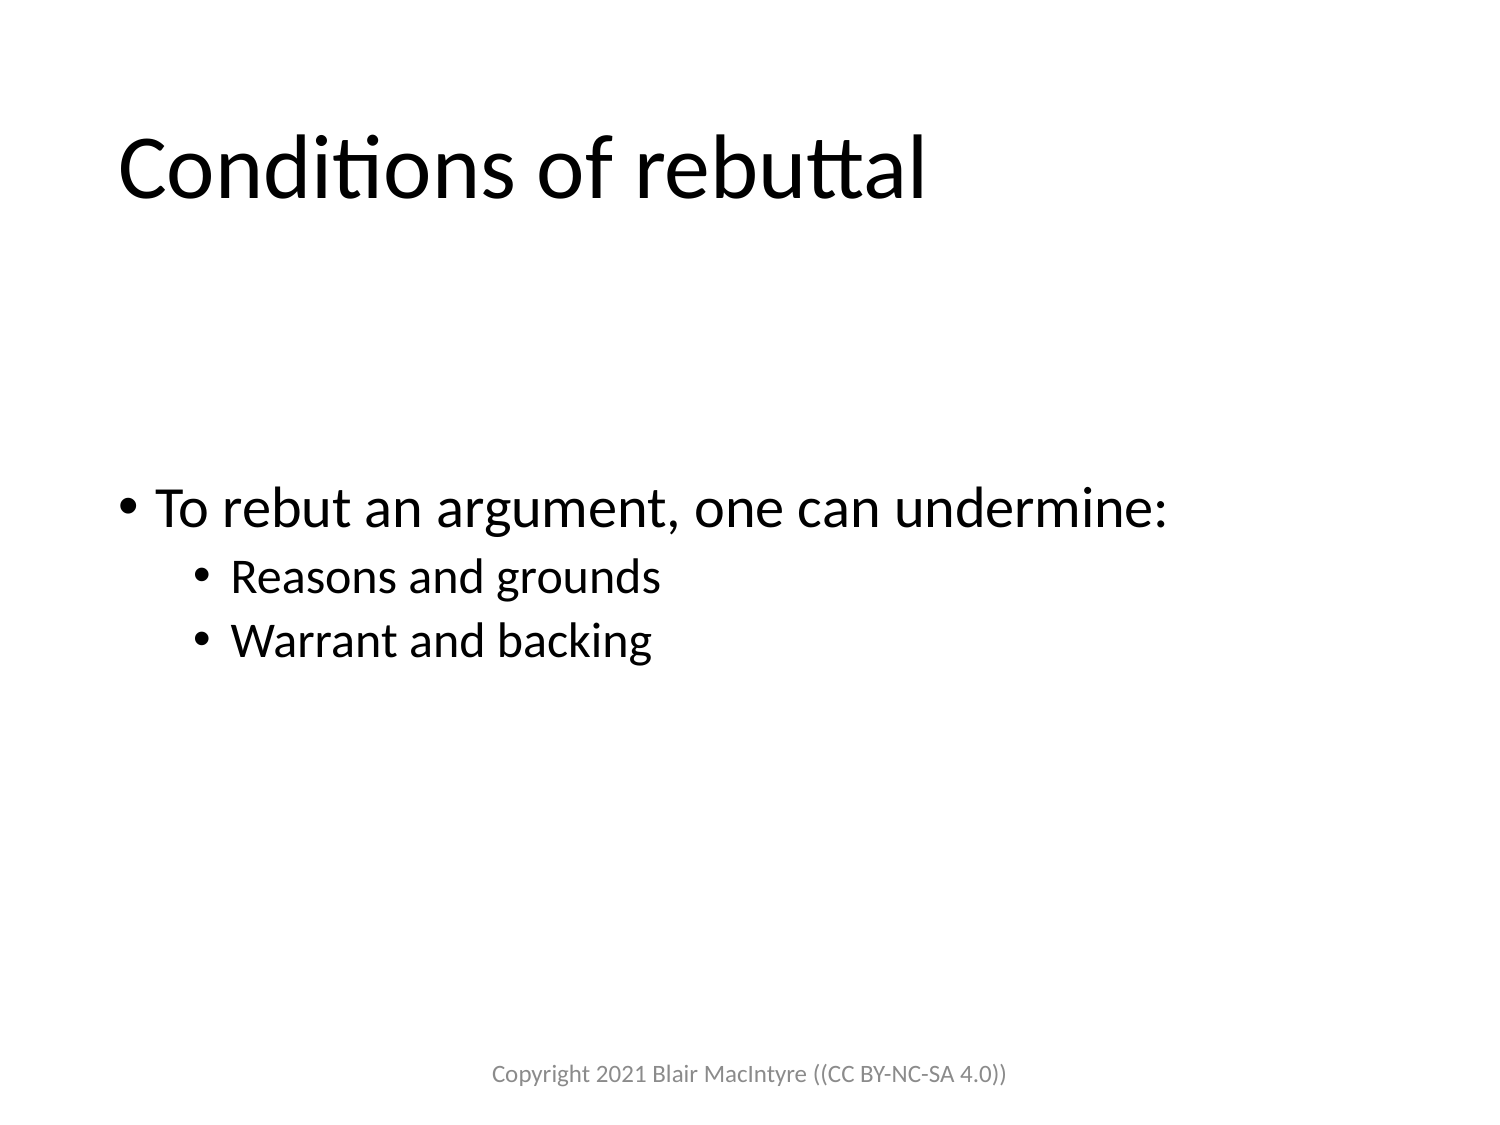

# Conditions of rebuttal
To rebut an argument, one can undermine:
Reasons and grounds
Warrant and backing

Copyright 2021 Blair MacIntyre ((CC BY-NC-SA 4.0))